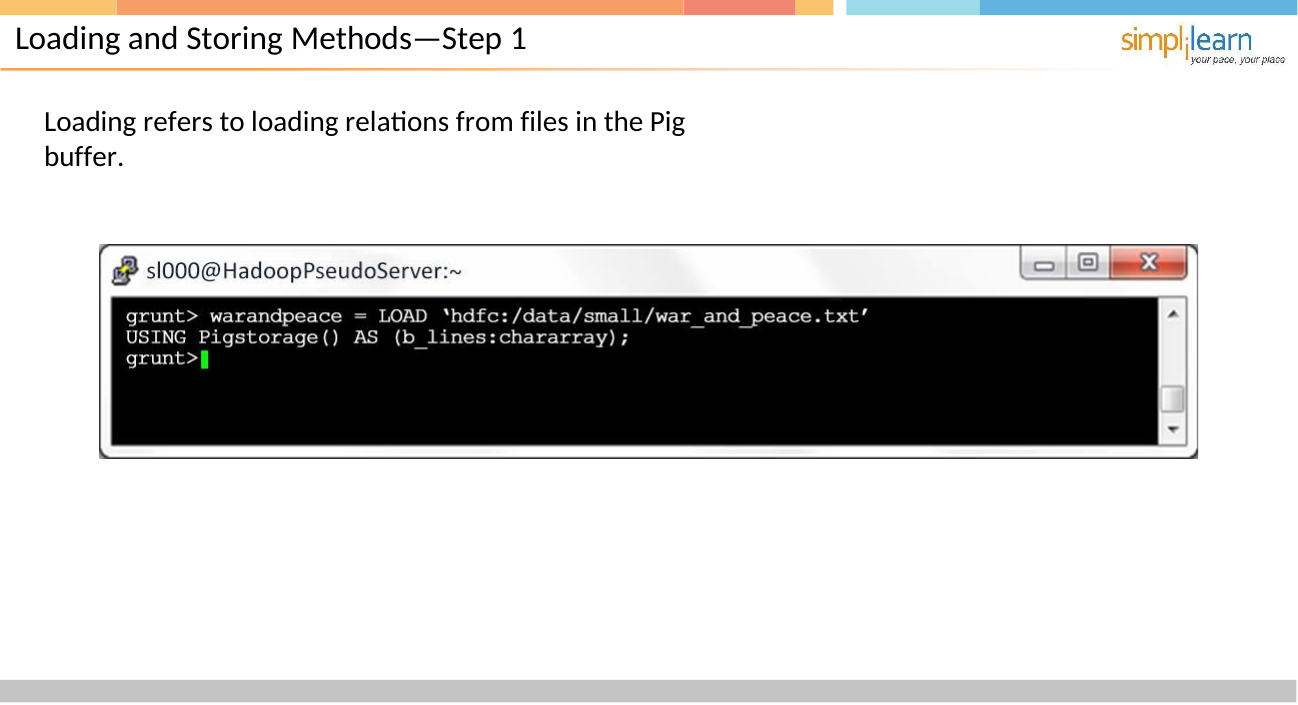

# Loading and Storing Methods—Step 1

Loading refers to loading relations from files in the Pig buffer.